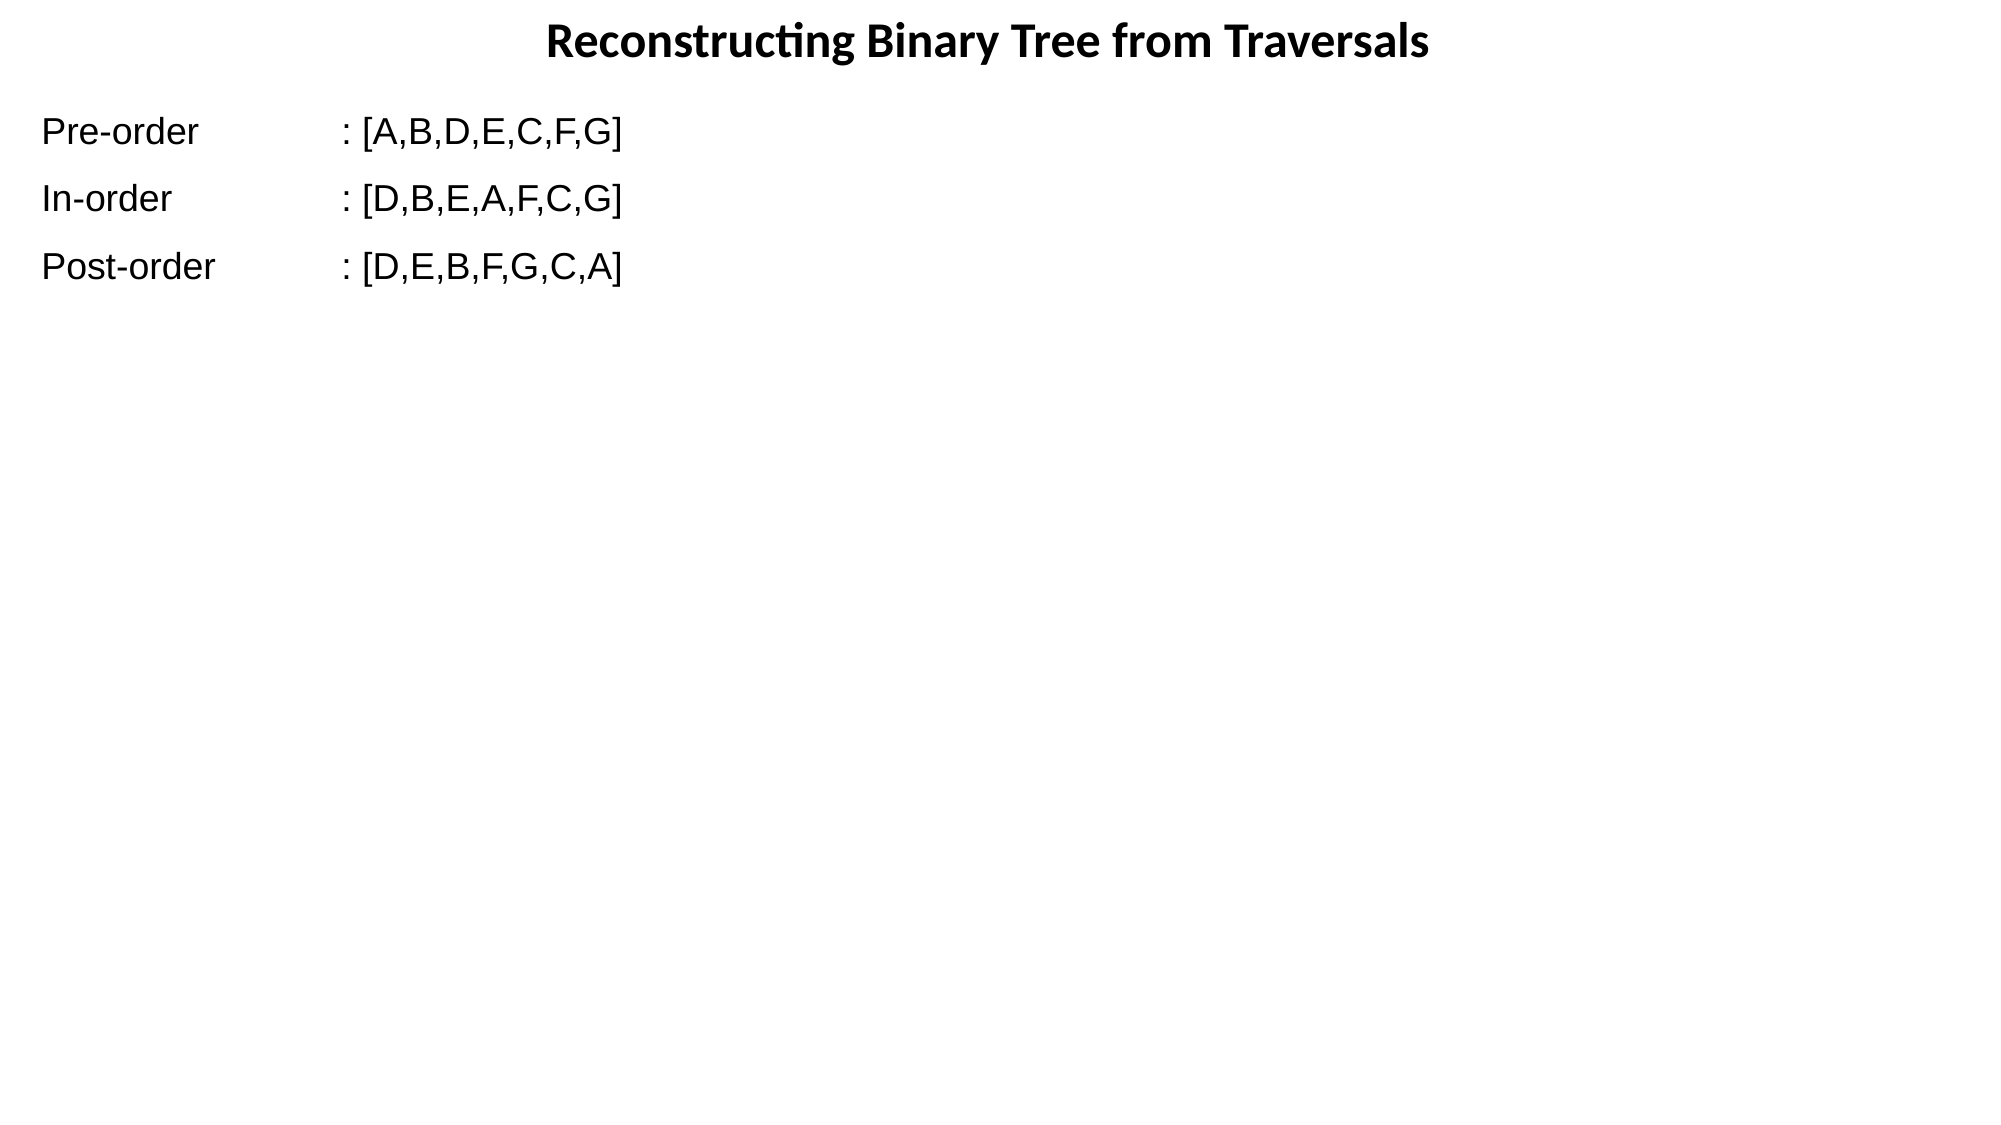

Reconstructing Binary Tree from Traversals
Pre-order	: [A,B,D,E,C,F,G]
In-order		: [D,B,E,A,F,C,G]
Post-order 	: [D,E,B,F,G,C,A]